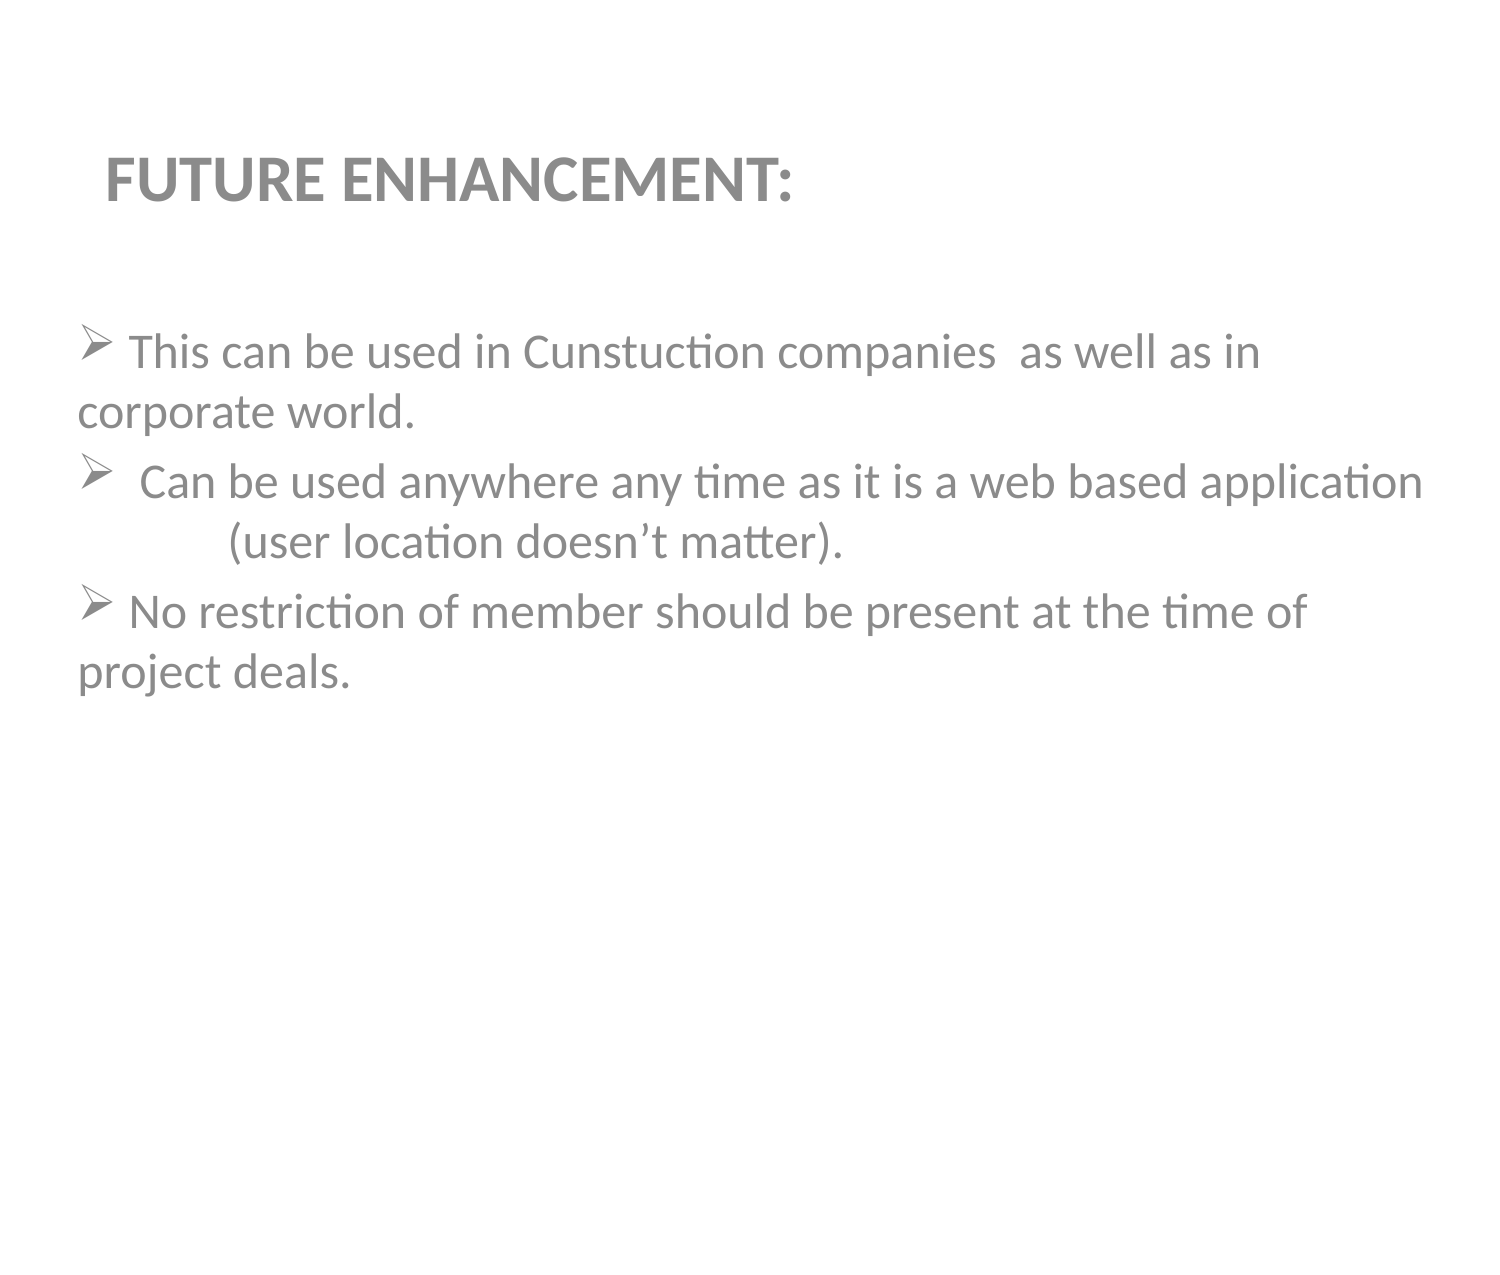

FUTURE ENHANCEMENT:

 This can be used in Cunstuction companies  as well as in 	corporate world.
  Can be used anywhere any time as it is a web based application 	(user location doesn’t matter).
 No restriction of member should be present at the time of 	project deals.